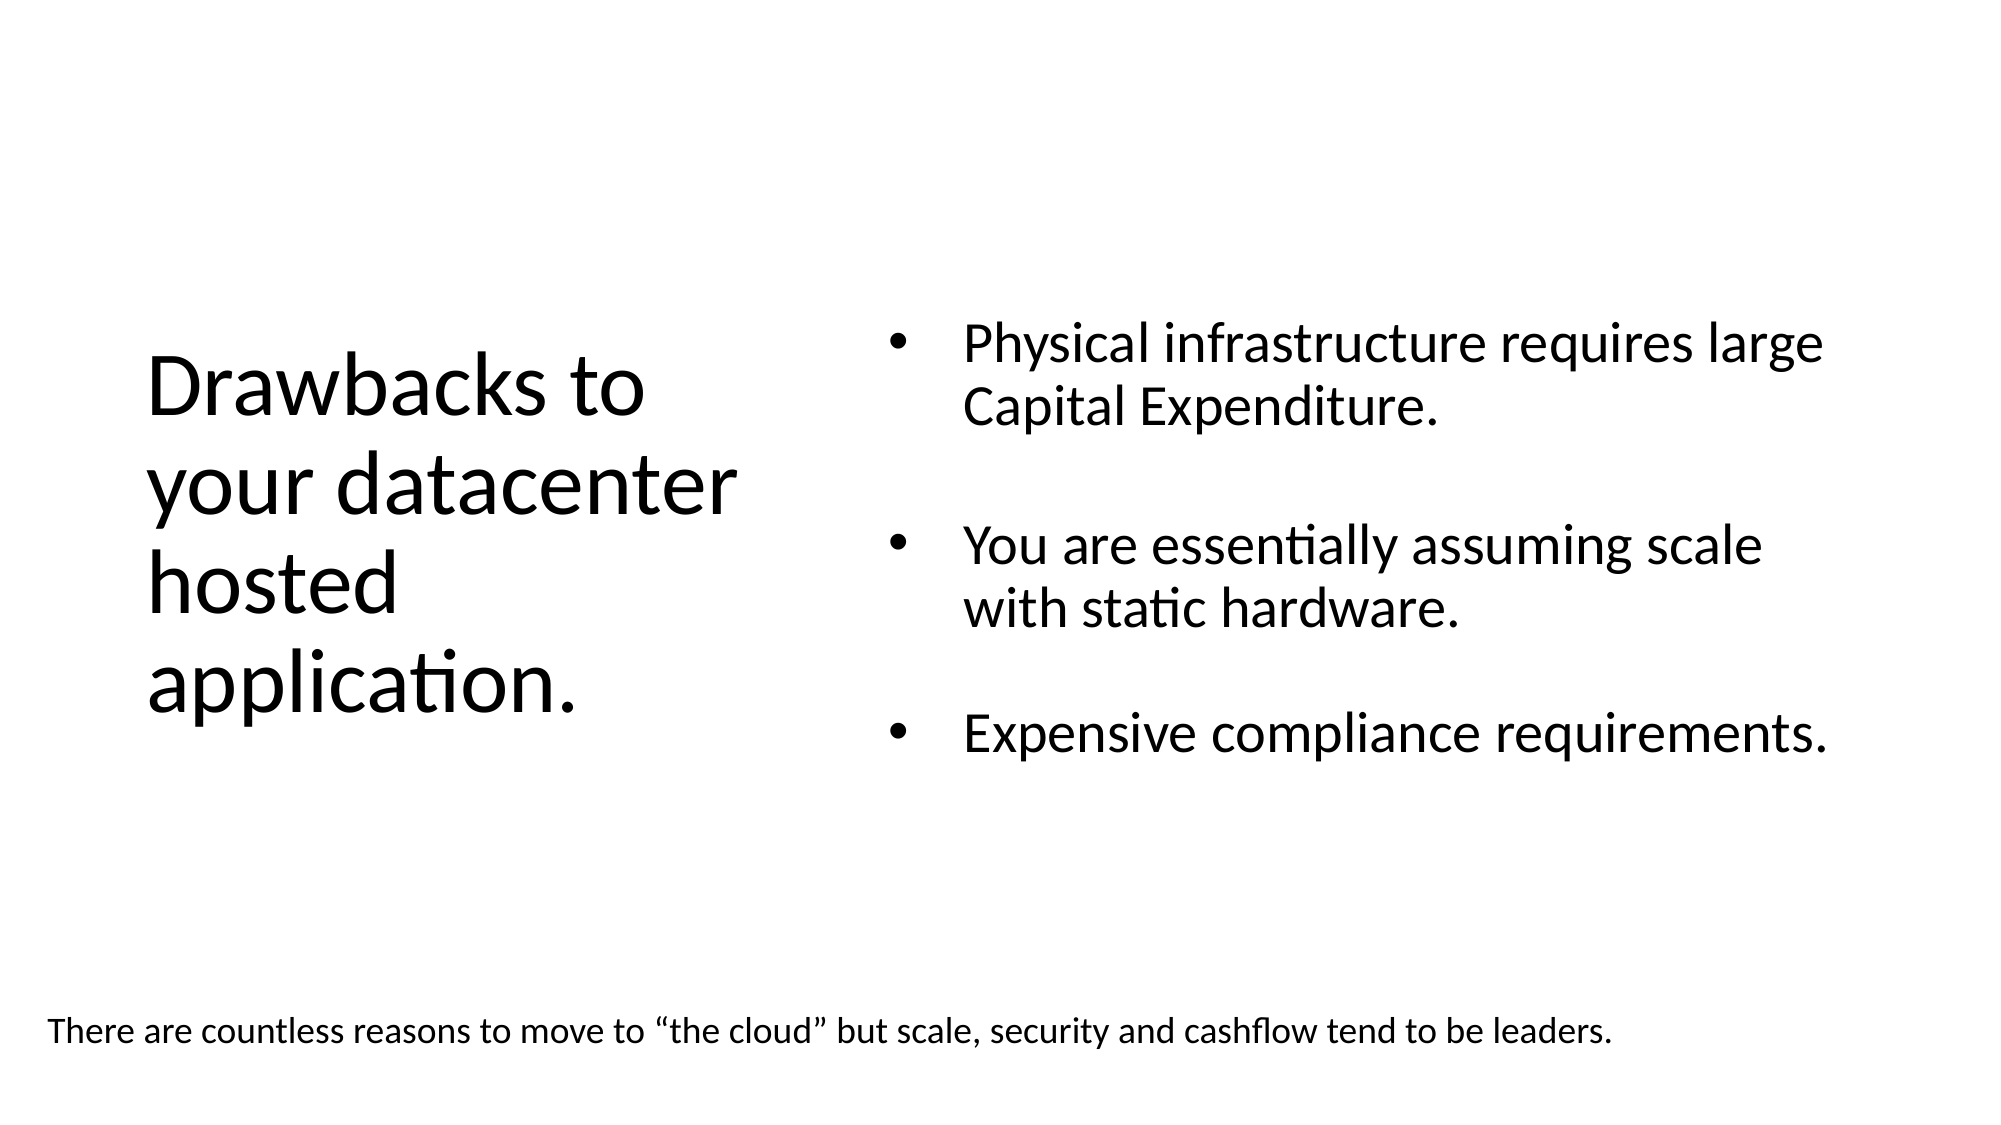

# Drawbacks to your datacenter hosted application.
Physical infrastructure requires large Capital Expenditure.

You are essentially assuming scale with static hardware.

Expensive compliance requirements.

There are countless reasons to move to “the cloud” but scale, security and cashflow tend to be leaders.